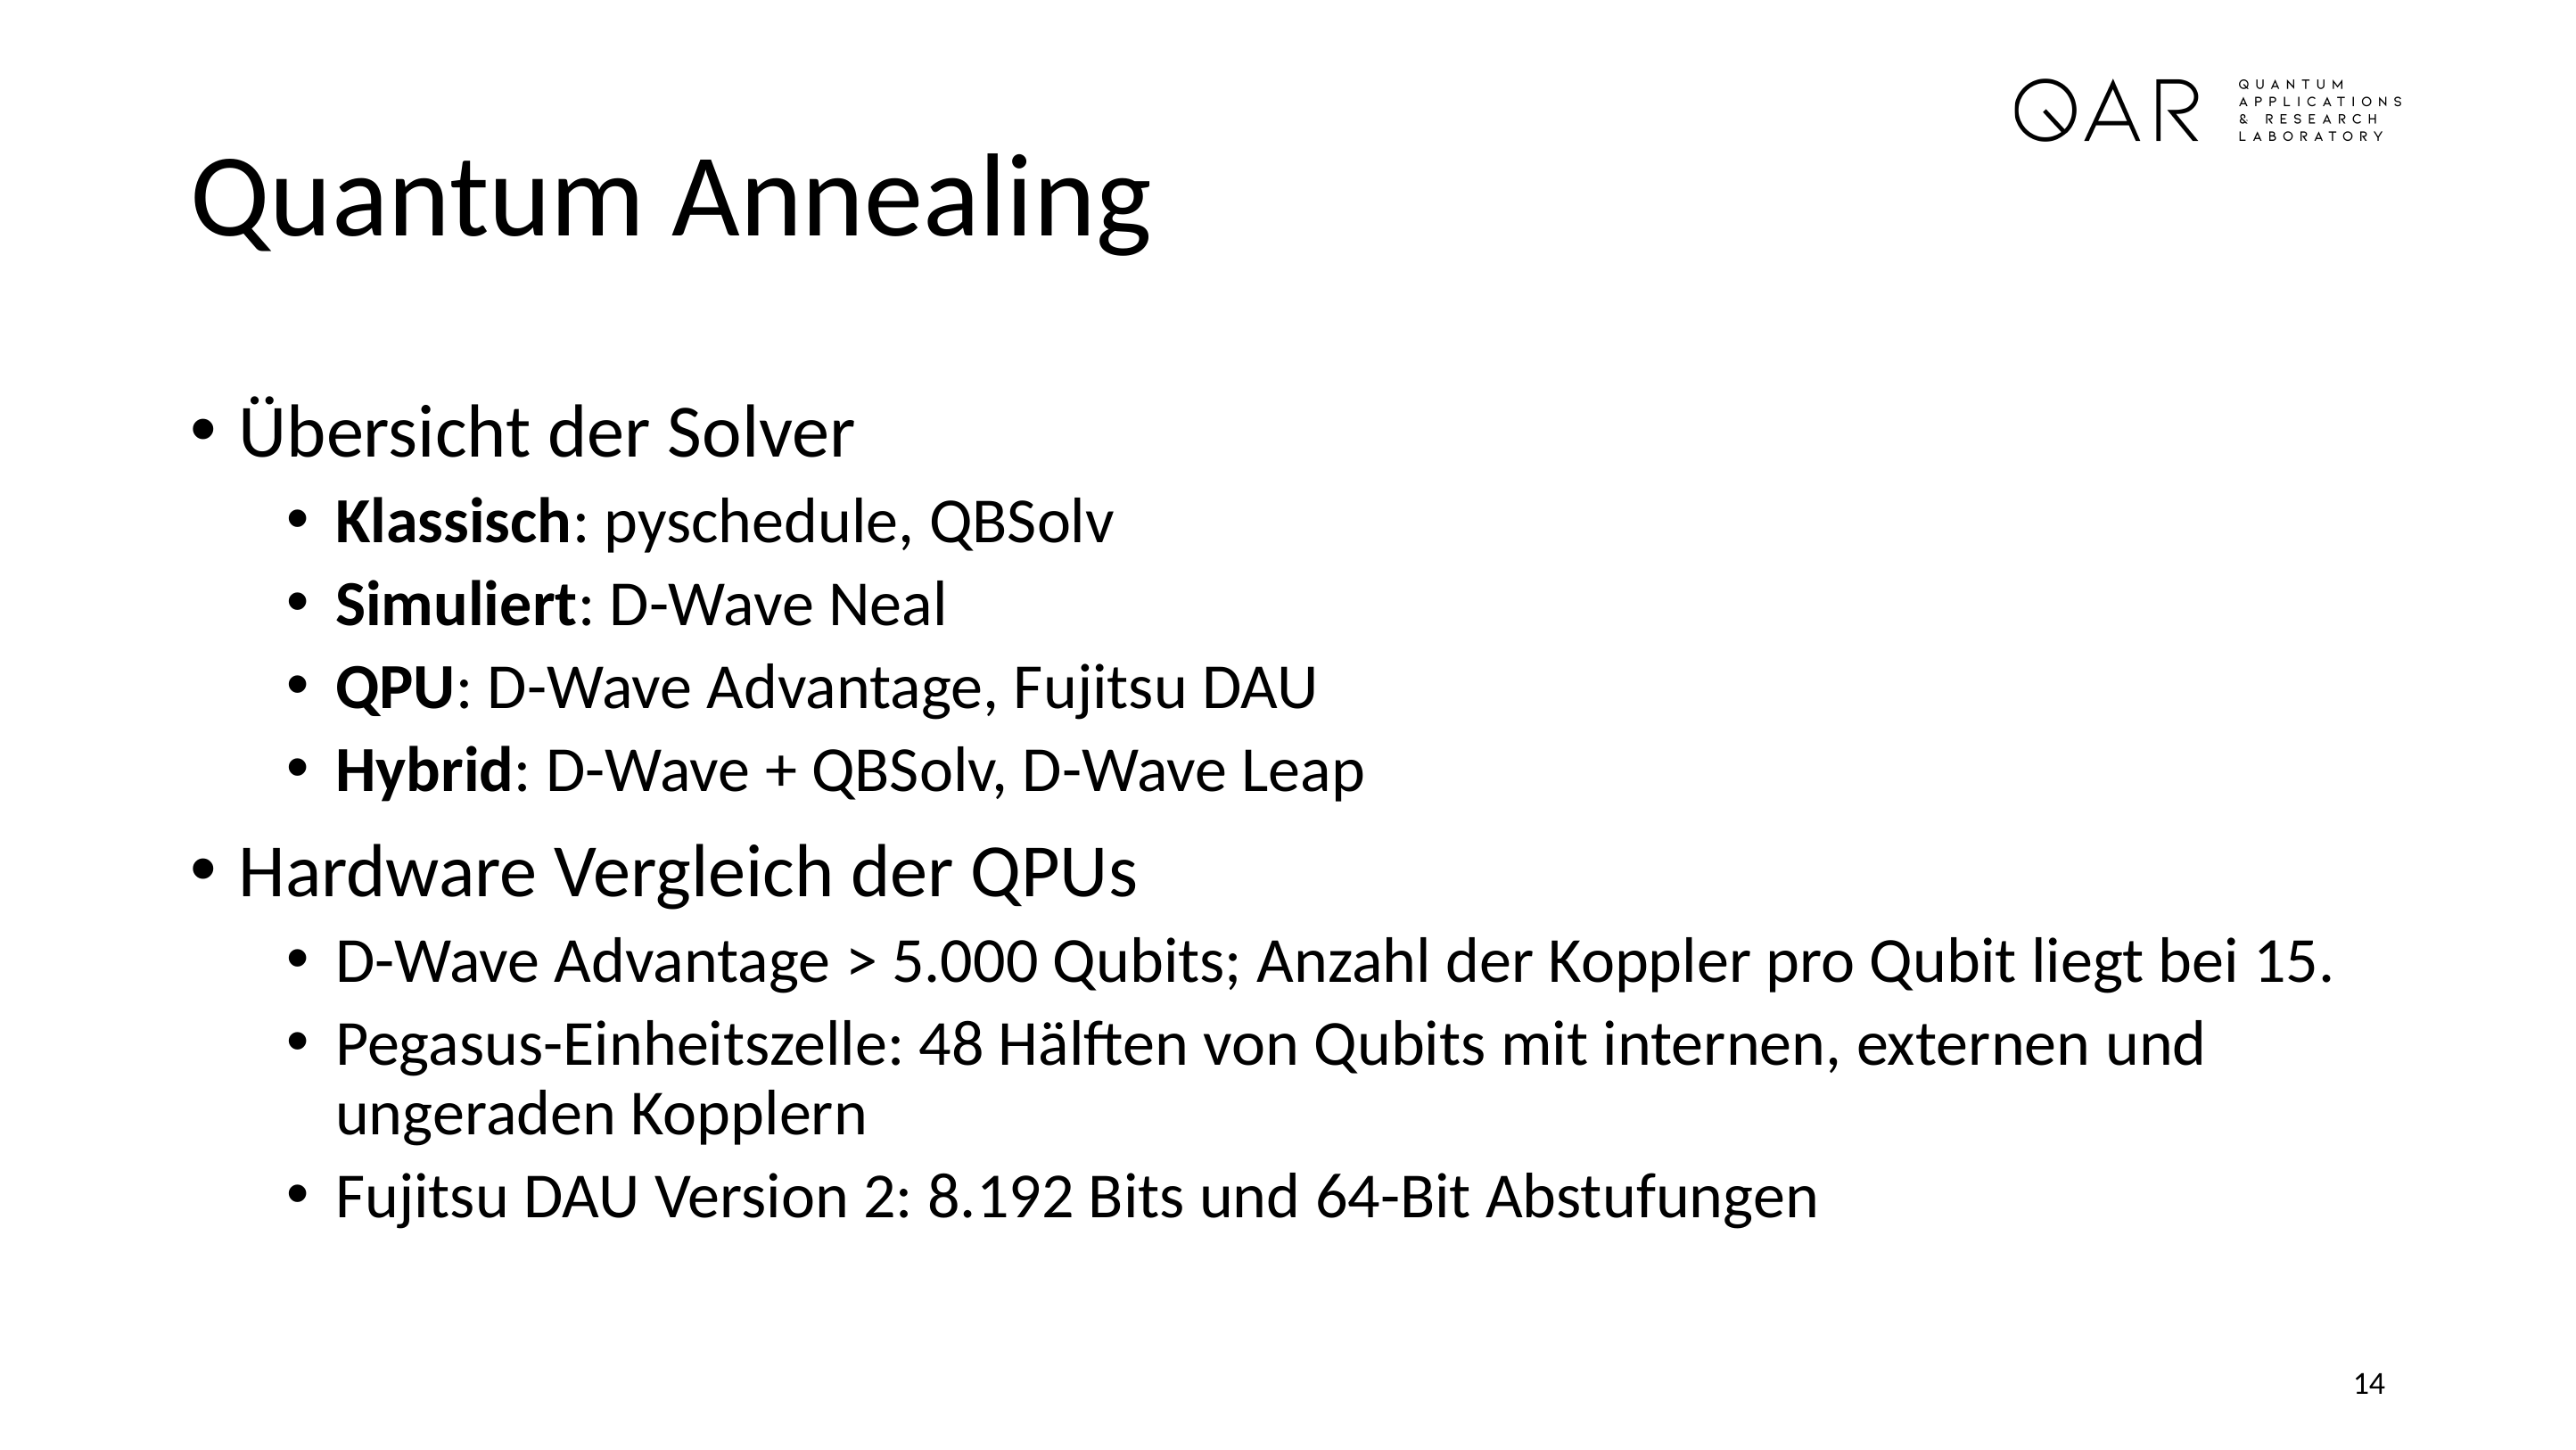

# Quantum Annealing
Übersicht der Solver
Klassisch: pyschedule, QBSolv
Simuliert: D-Wave Neal
QPU: D-Wave Advantage, Fujitsu DAU
Hybrid: D-Wave + QBSolv, D-Wave Leap
Hardware Vergleich der QPUs
D-Wave Advantage > 5.000 Qubits; Anzahl der Koppler pro Qubit liegt bei 15.
Pegasus-Einheitszelle: 48 Hälften von Qubits mit internen, externen und ungeraden Kopplern
Fujitsu DAU Version 2: 8.192 Bits und 64-Bit Abstufungen

14